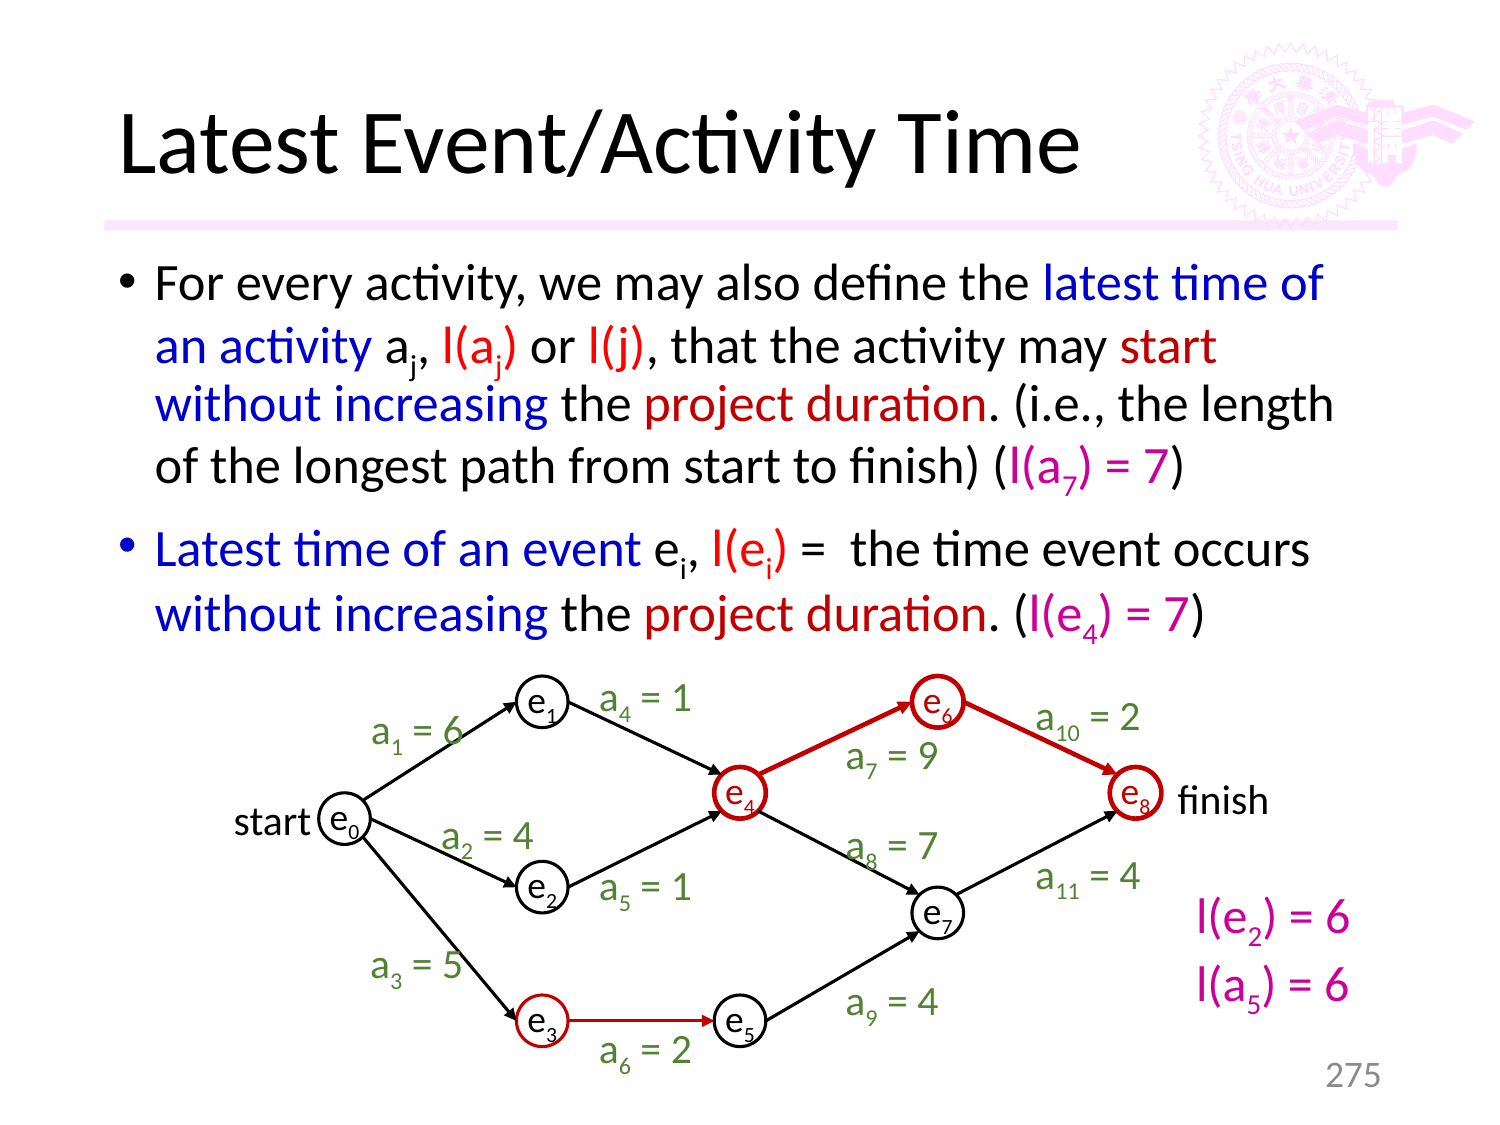

# Latest Event/Activity Time
For every activity, we may also define the latest time of an activity aj, l(aj) or l(j), that the activity may start without increasing the project duration. (i.e., the length of the longest path from start to finish) (l(a7) = 7)
Latest time of an event ei, l(ei) =  the time event occurs without increasing the project duration. (l(e4) = 7)
a4 = 1
e1
e2
e3
e6
e7
a10 = 2
a1 = 6
a7 = 9
finish
e4
e5
e8
start
e0
a2 = 4
a8 = 7
a11 = 4
a5 = 1
a3 = 5
a9 = 4
a6 = 2
l(e2) = 6
l(a5) = 6
275